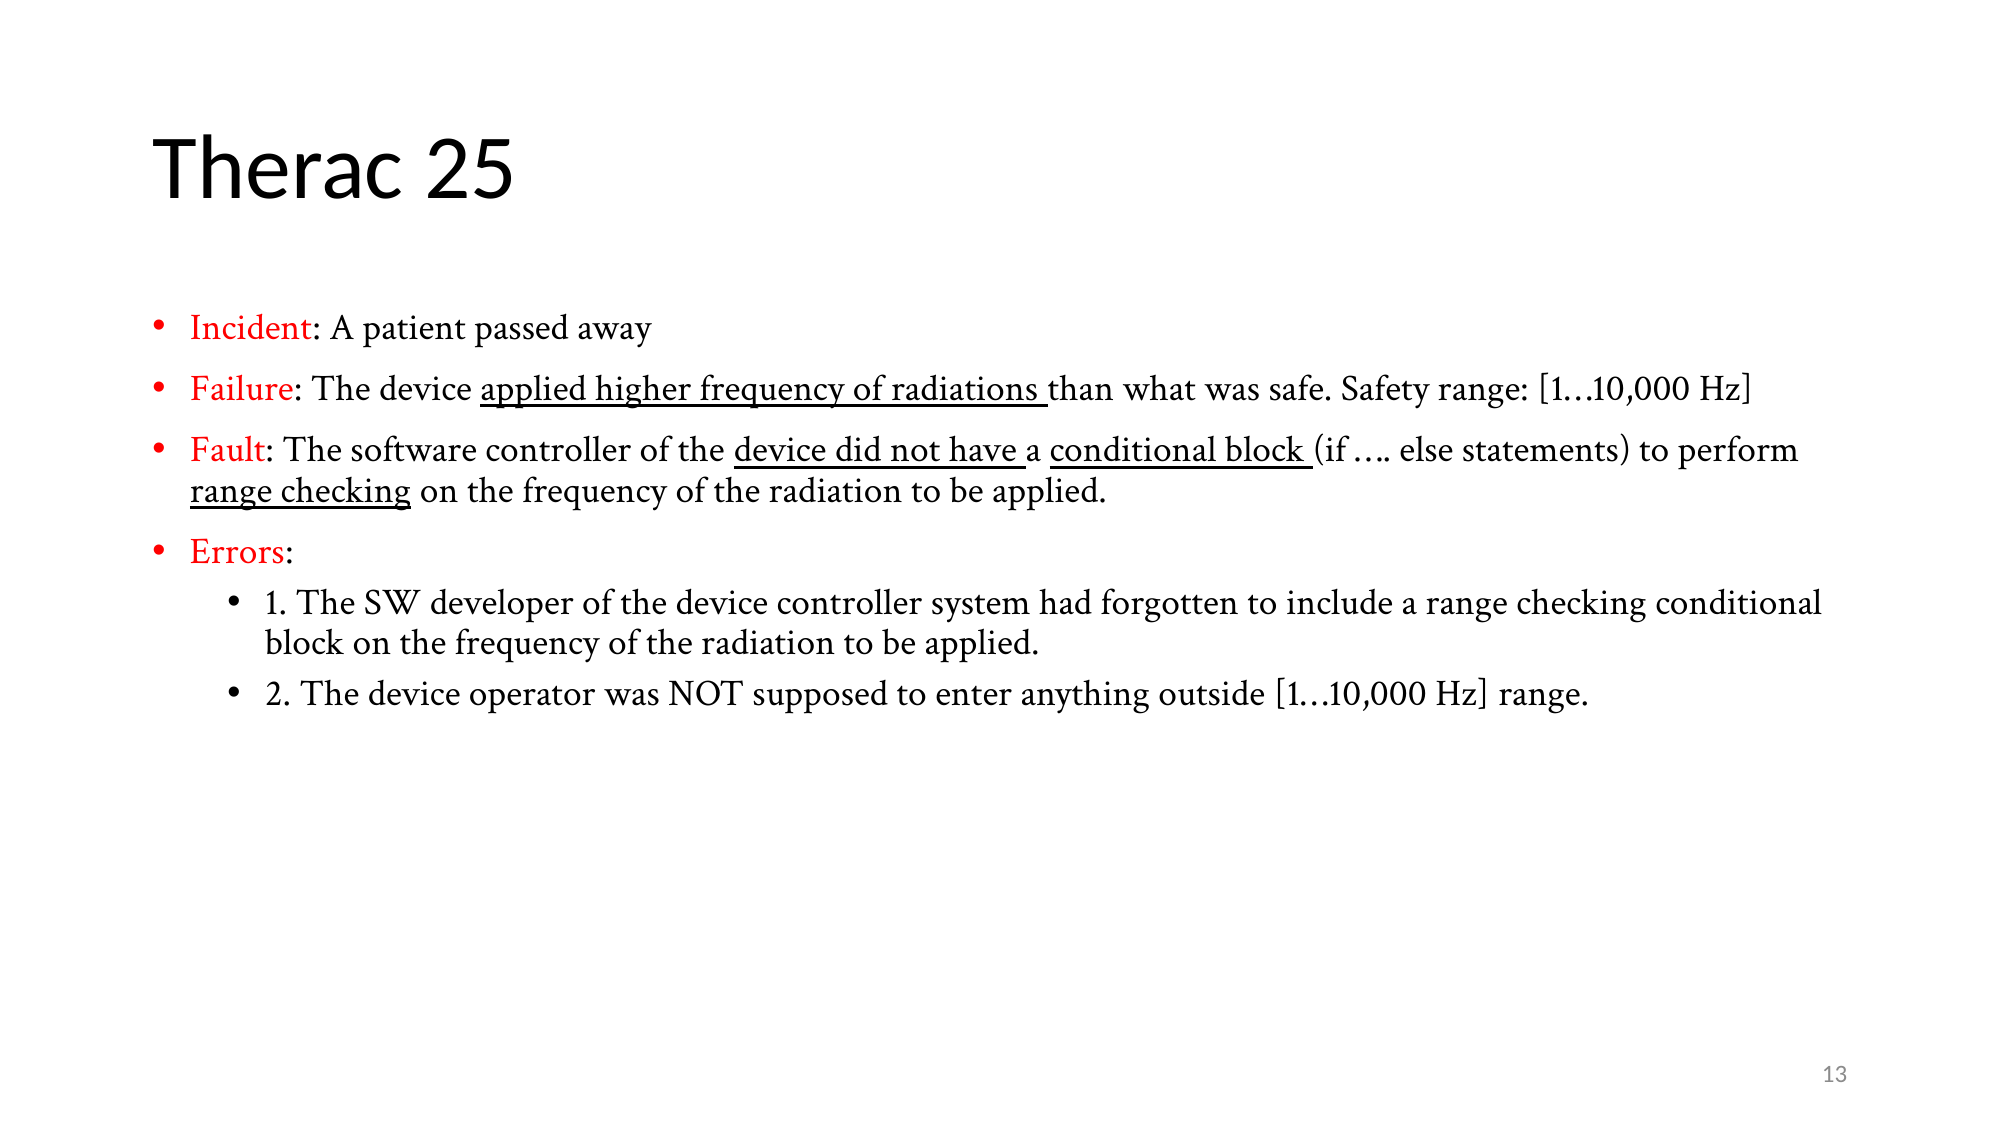

# Therac 25
Incident: A patient passed away
Failure: The device applied higher frequency of radiations than what was safe. Safety range: [1…10,000 Hz]
Fault: The software controller of the device did not have a conditional block (if …. else statements) to perform range checking on the frequency of the radiation to be applied.
Errors:
1. The SW developer of the device controller system had forgotten to include a range checking conditional block on the frequency of the radiation to be applied.
2. The device operator was NOT supposed to enter anything outside [1…10,000 Hz] range.
13